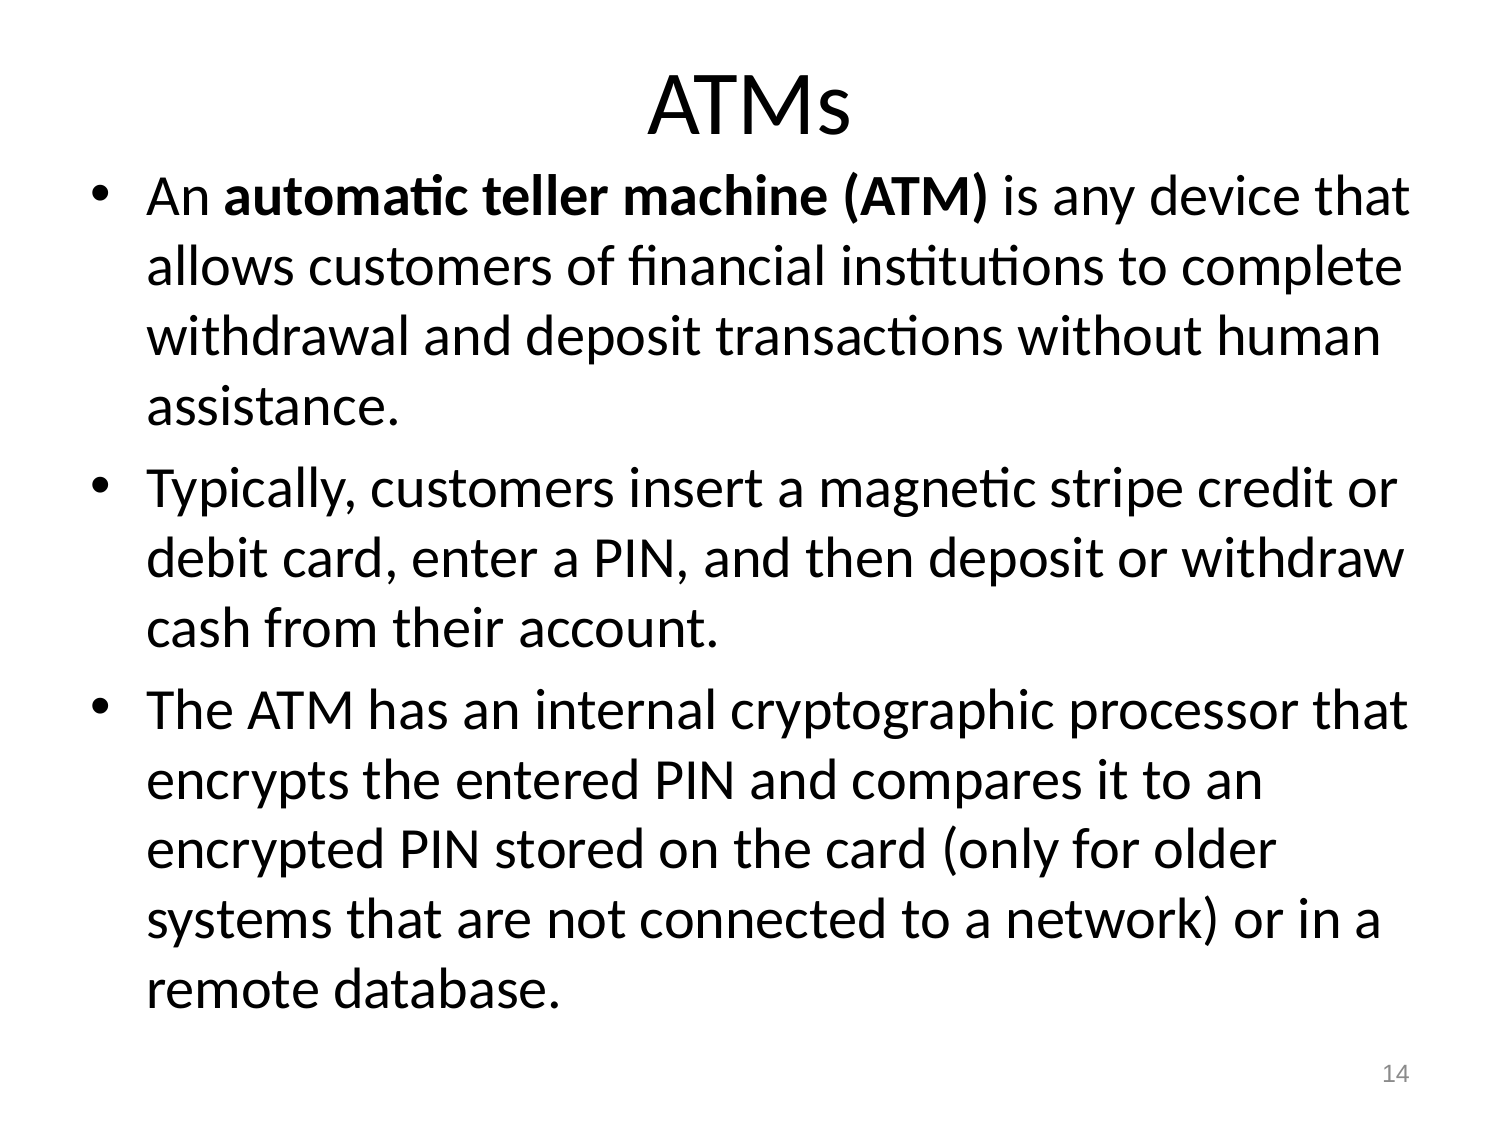

# ATMs
An automatic teller machine (ATM) is any device that allows customers of financial institutions to complete withdrawal and deposit transactions without human assistance.
Typically, customers insert a magnetic stripe credit or debit card, enter a PIN, and then deposit or withdraw cash from their account.
The ATM has an internal cryptographic processor that encrypts the entered PIN and compares it to an encrypted PIN stored on the card (only for older systems that are not connected to a network) or in a remote database.
14